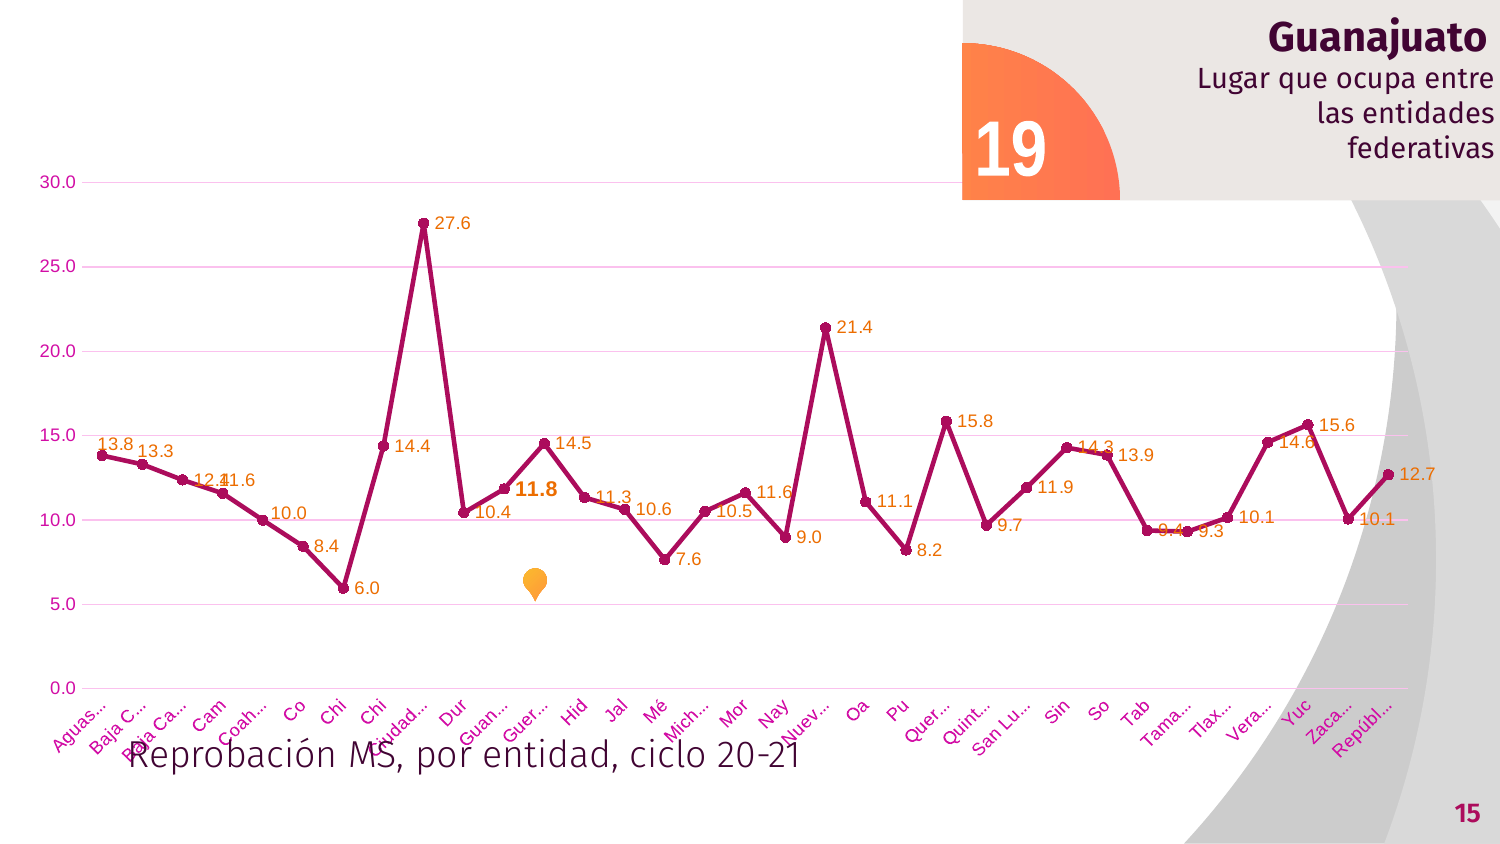

Guanajuato
Lugar que ocupa entre las entidades federativas

19

### Chart

| Category | Porcentaje |
|---|---|
| Aguascalientes | 13.818105762191934 |
| Baja California | 13.295577881056408 |
| Baja California Sur | 12.372203741569265 |
| Campeche | 11.57255650885044 |
| Coahuila | 9.992283630510357 |
| Colima | 8.438495466797358 |
| Chiapas | 5.955791534483734 |
| Chihuahua | 14.38603107557701 |
| Ciudad de México | 27.584459130163552 |
| Durango | 10.433319310054689 |
| Guanajuato | 11.837291691670337 |
| Guerrero | 14.529564974062037 |
| Hidalgo | 11.335139610145252 |
| Jalisco | 10.621382589408624 |
| México | 7.638801003070139 |
| Michoacán | 10.510026652702532 |
| Morelos | 11.602862404926261 |
| Nayarit | 8.972477791878175 |
| Nuevo León | 21.387906178941606 |
| Oaxaca | 11.07163915094339 |
| Puebla | 8.219619083224295 |
| Querétaro | 15.845199843492486 |
| Quintana Roo | 9.687993015454843 |
| San Luis Potosí | 11.912306488250902 |
| Sinaloa | 14.284960103775434 |
| Sonora | 13.850530219829682 |
| Tabasco | 9.376009185833723 |
| Tamaulipas | 9.309357445227285 |
| Tlaxcala | 10.143629851619028 |
| Veracruz | 14.60462104064998 |
| Yucatán | 15.635883411635465 |
| Zacatecas | 10.055528335783116 |
| República Mexicana | 12.682139921250146 |
Reprobación MS, por entidad, ciclo 20-21
15